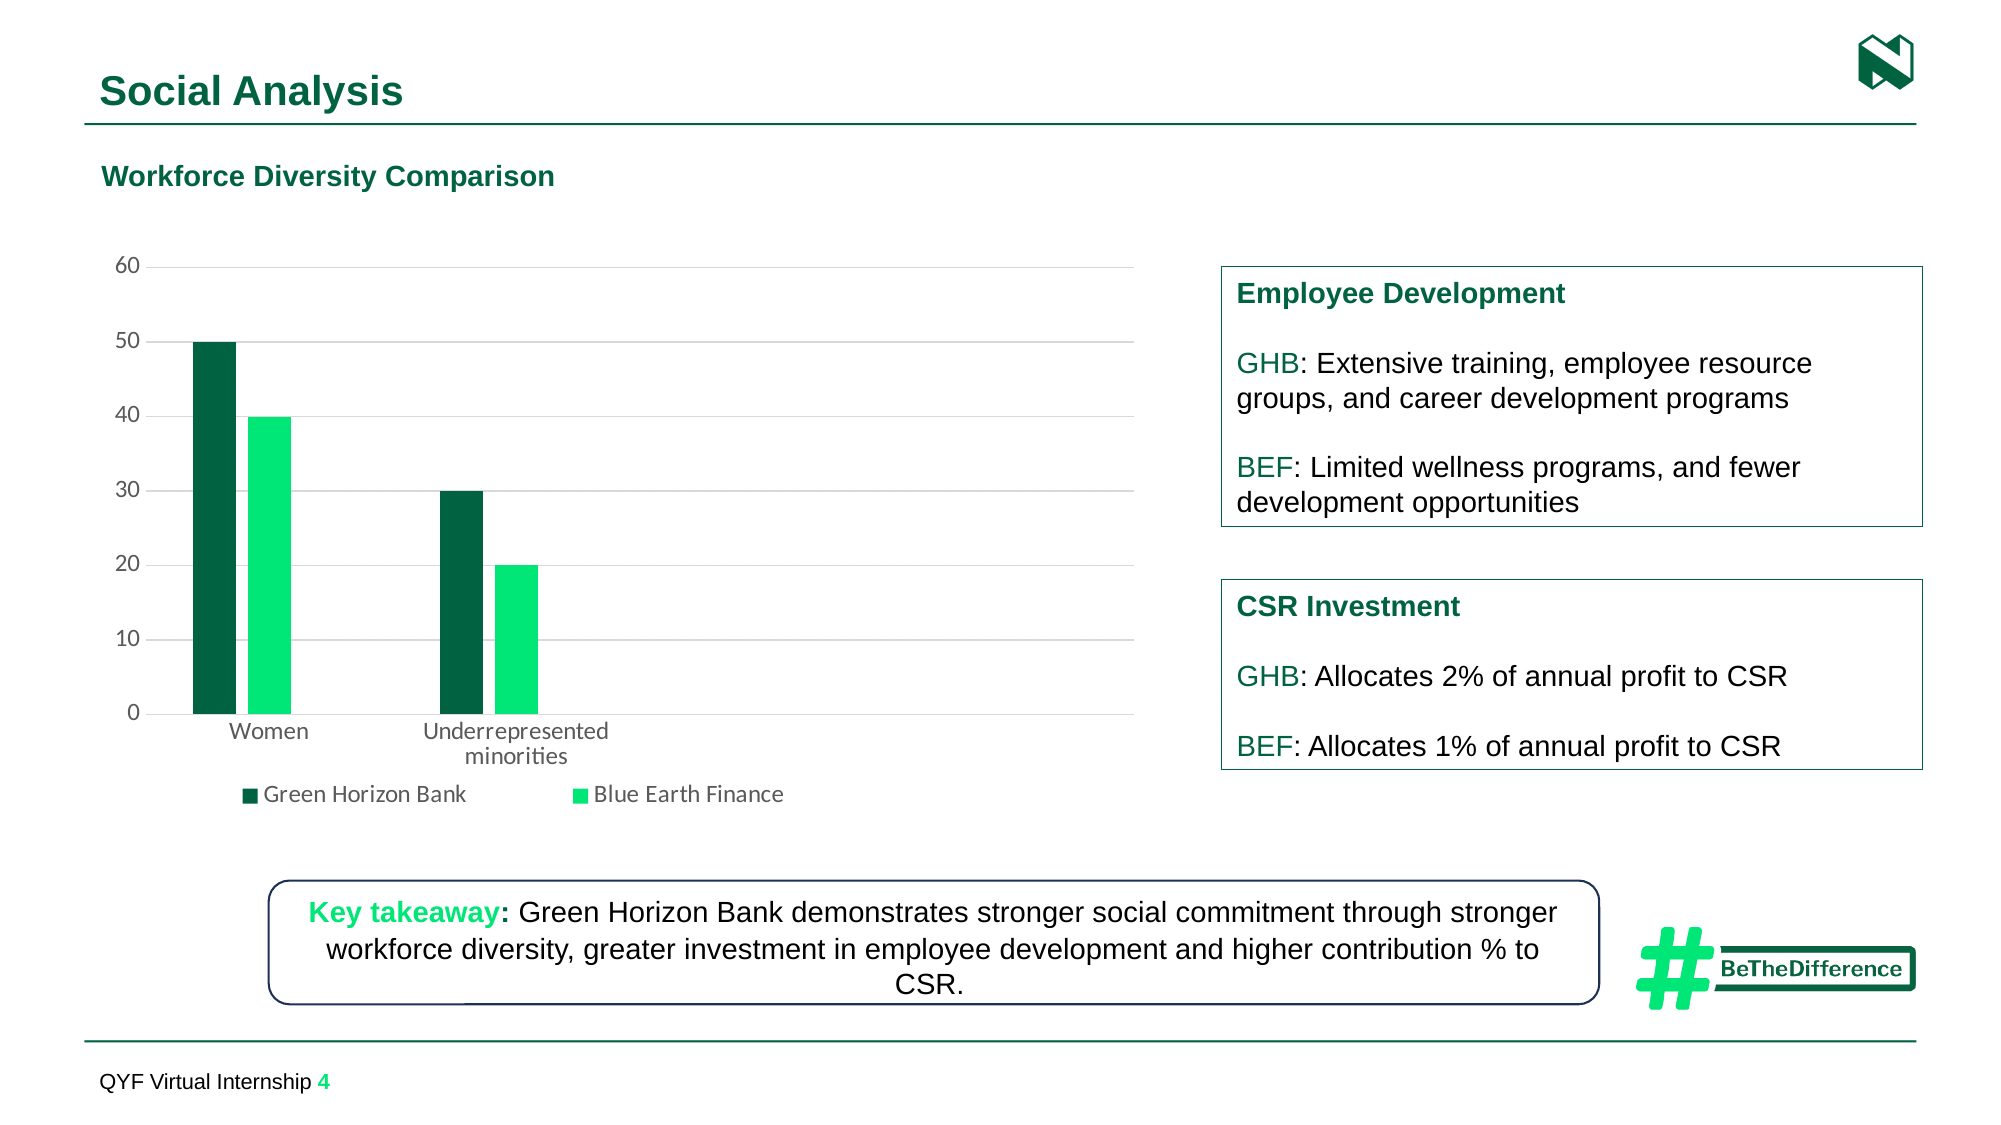

# Social Analysis
Workforce Diversity Comparison

### Chart

| Category | Green Horizon Bank | Blue Earth Finance |    |
|---|---|---|---|
| Women | 50.0 | 40.0 | None |
| Underrepresented minorities | 30.0 | 20.0 | None |
Employee Development

GHB: Extensive training, employee resource groups, and career development programs

BEF: Limited wellness programs, and fewer development opportunities
CSR Investment

GHB: Allocates 2% of annual profit to CSR

BEF: Allocates 1% of annual profit to CSR

​Key takeaway: Green Horizon Bank demonstrates stronger social commitment through stronger workforce diversity, greater investment in employee development and higher contribution % to CSR.
QYF Virtual Internship 4